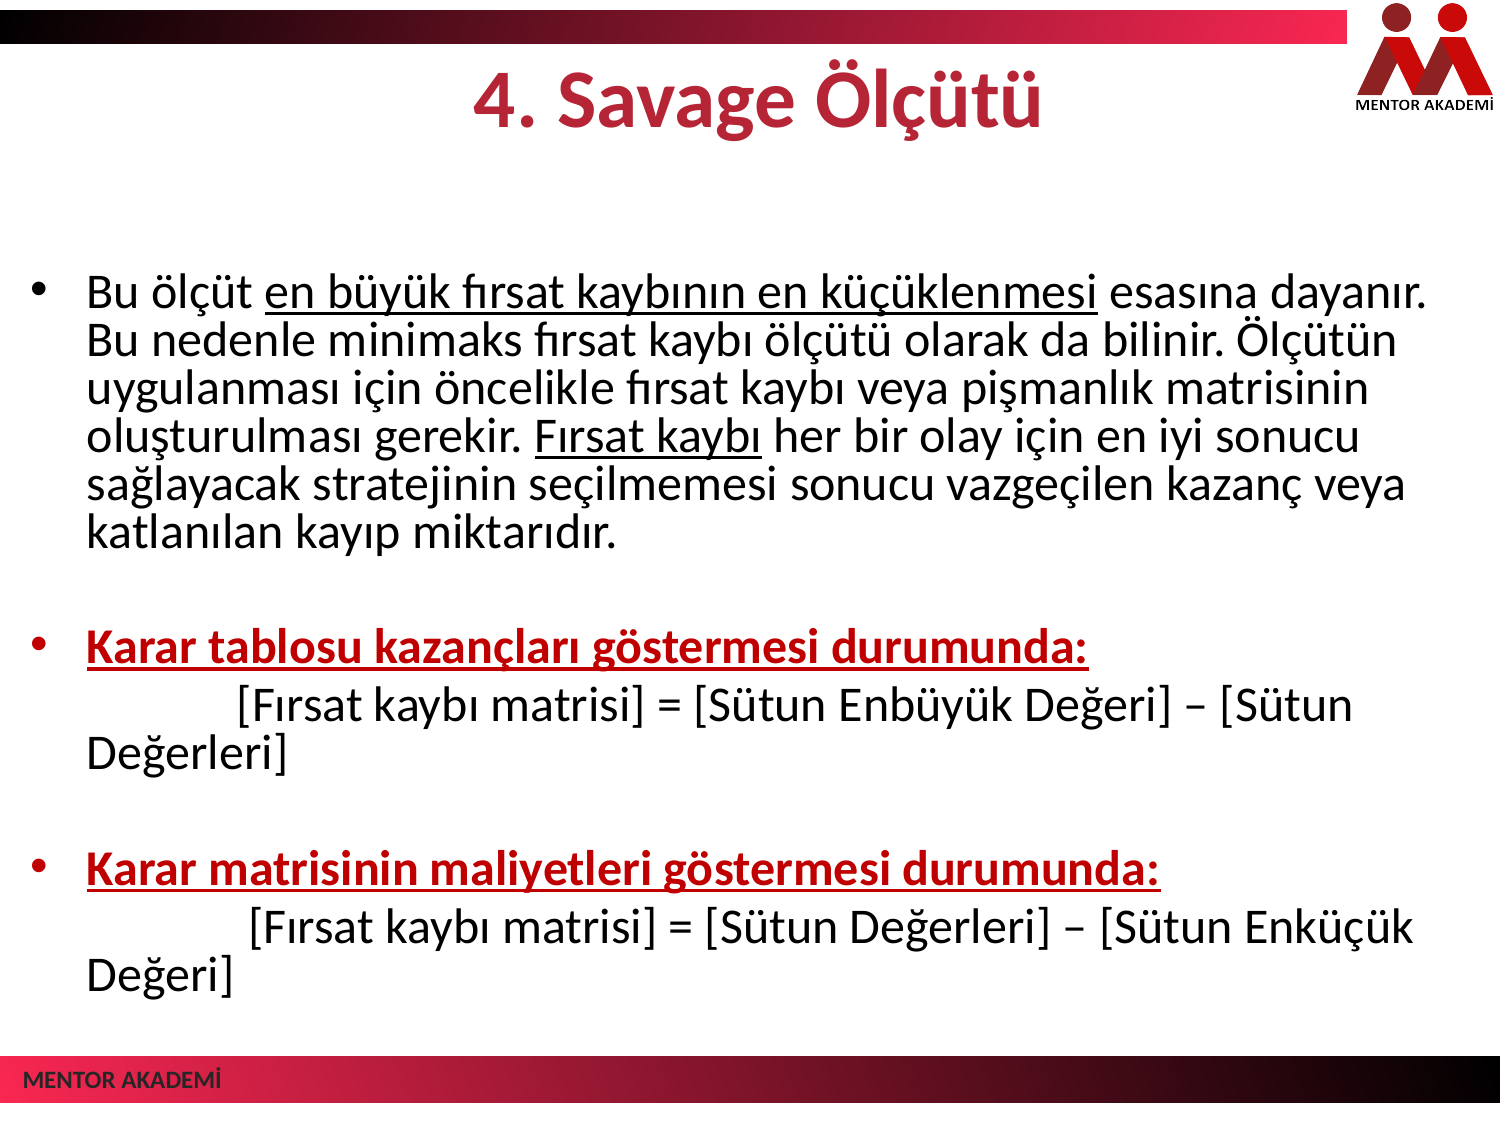

# 4. Savage Ölçütü
Bu ölçüt en büyük fırsat kaybının en küçüklenmesi esasına dayanır. Bu nedenle minimaks fırsat kaybı ölçütü olarak da bilinir. Ölçütün uygulanması için öncelikle fırsat kaybı veya pişmanlık matrisinin oluşturulması gerekir. Fırsat kaybı her bir olay için en iyi sonucu sağlayacak stratejinin seçilmemesi sonucu vazgeçilen kazanç veya katlanılan kayıp miktarıdır.

Karar tablosu kazançları göstermesi durumunda:
		[Fırsat kaybı matrisi] = [Sütun Enbüyük Değeri] – [Sütun Değerleri]

Karar matrisinin maliyetleri göstermesi durumunda:
		 [Fırsat kaybı matrisi] = [Sütun Değerleri] – [Sütun Enküçük Değeri]